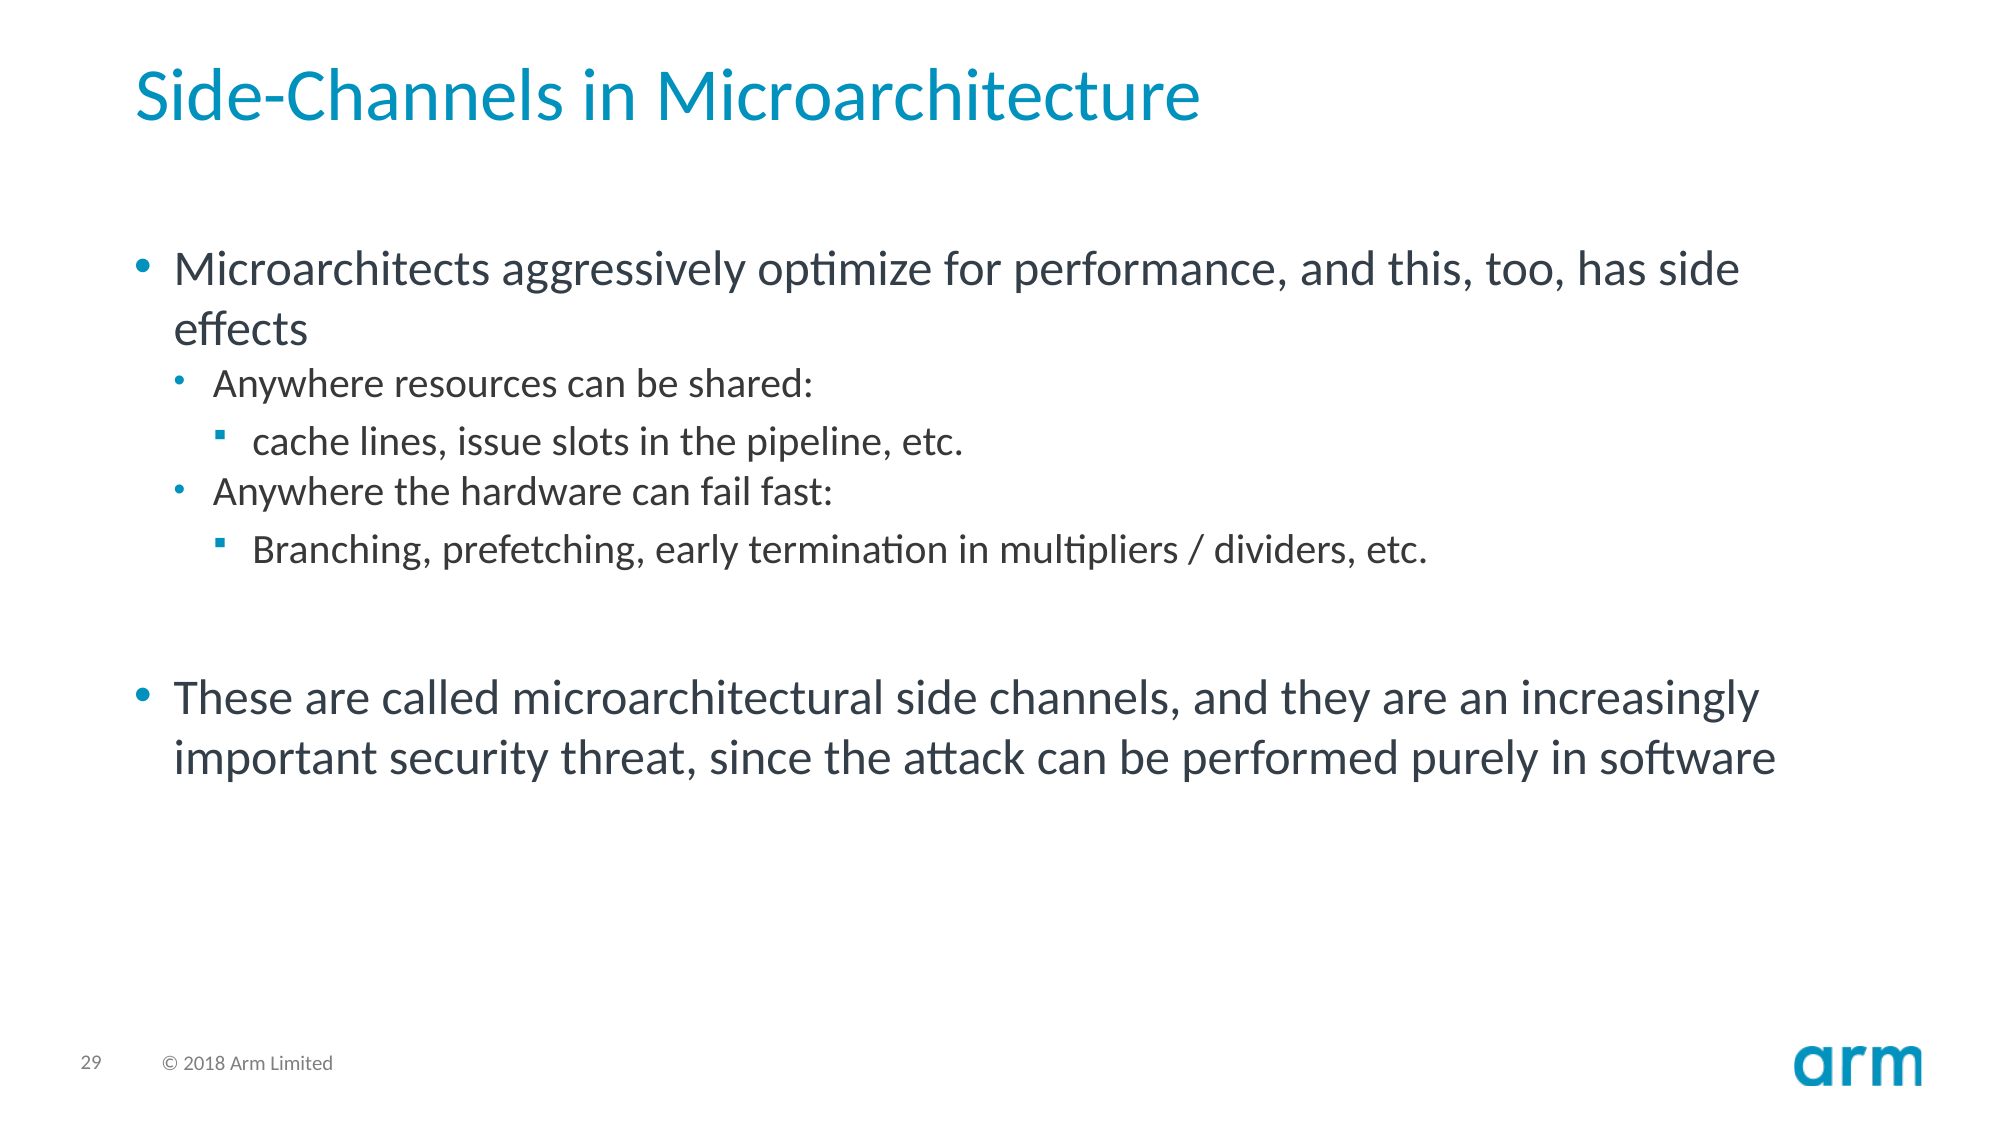

# Side-Channels in Microarchitecture
Microarchitects aggressively optimize for performance, and this, too, has side effects
Anywhere resources can be shared:
cache lines, issue slots in the pipeline, etc.
Anywhere the hardware can fail fast:
Branching, prefetching, early termination in multipliers / dividers, etc.

These are called microarchitectural side channels, and they are an increasingly important security threat, since the attack can be performed purely in software